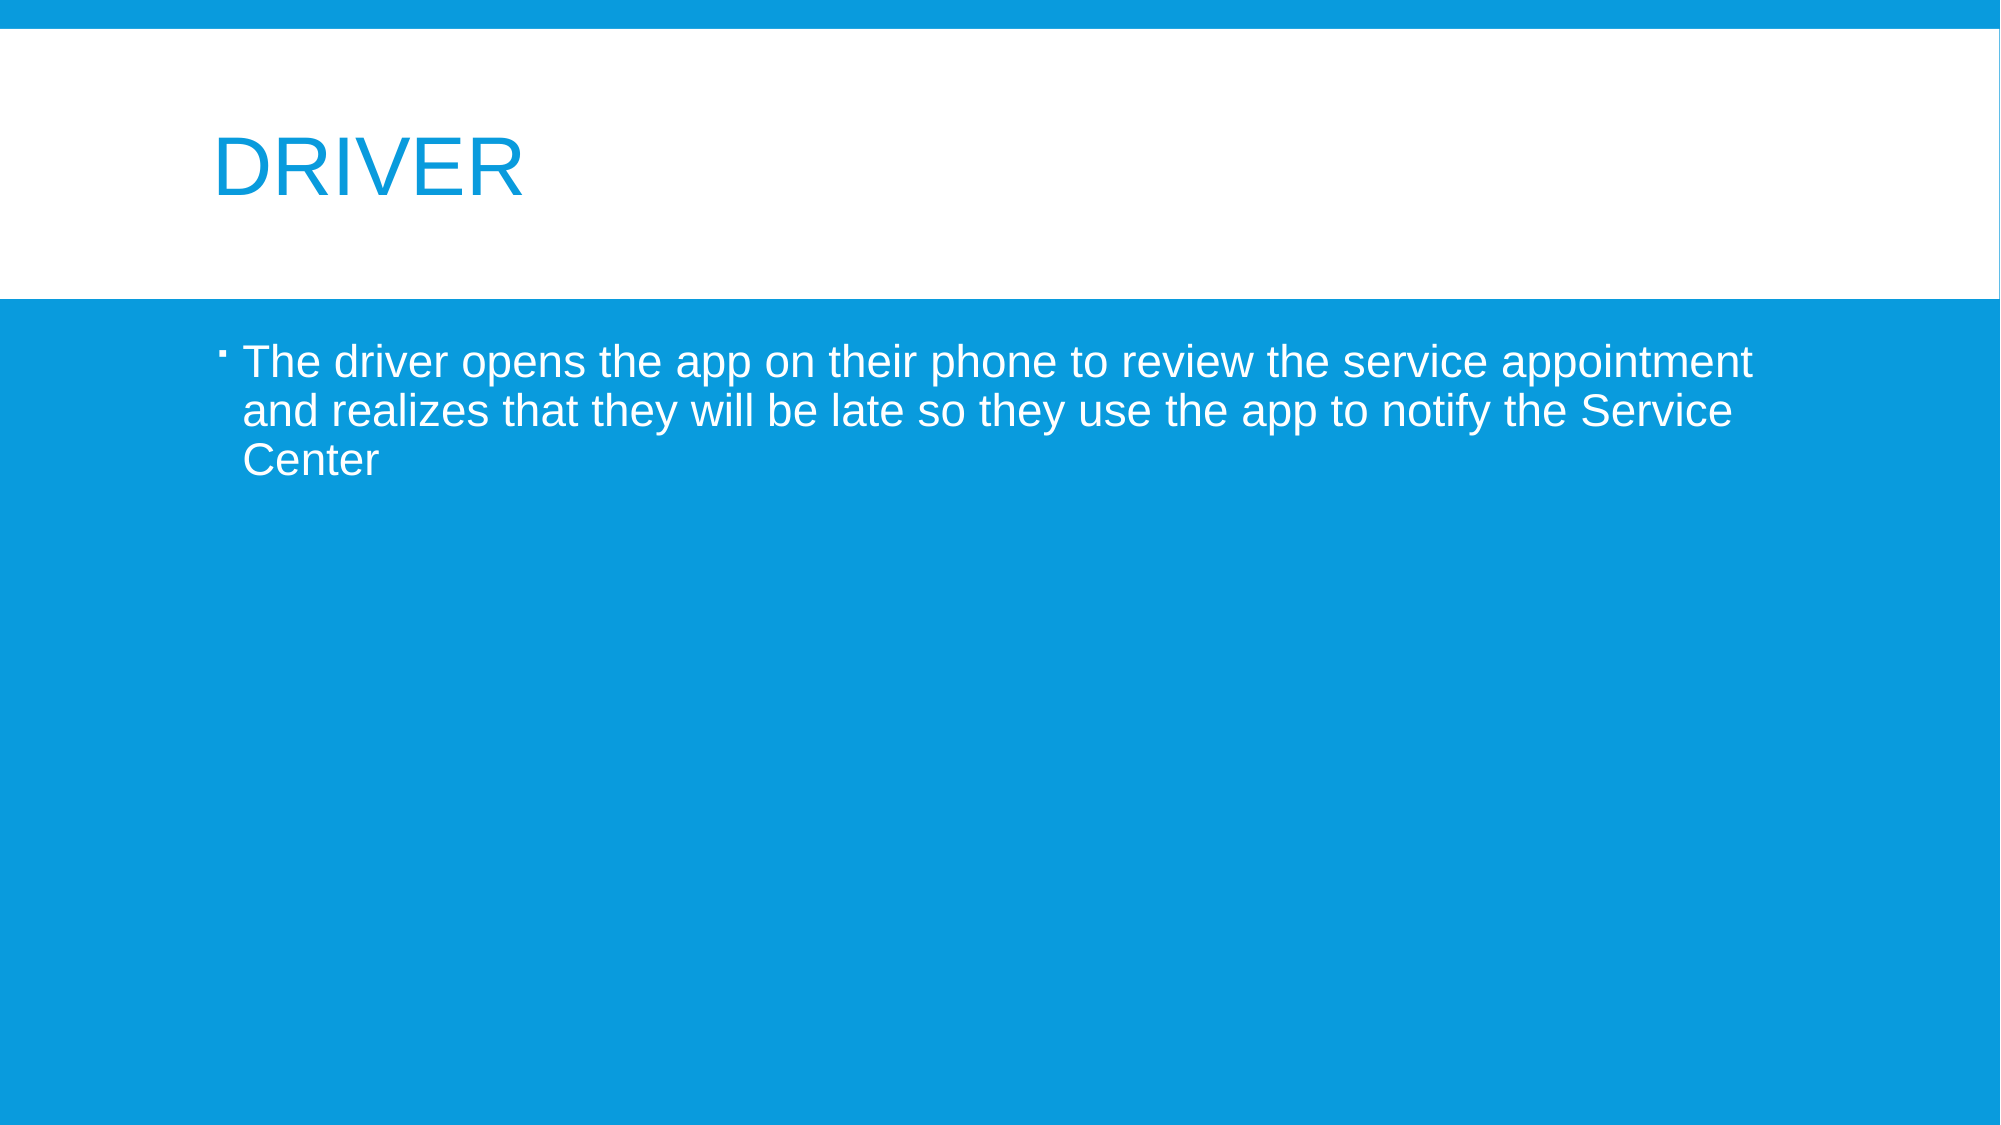

# Driver
The driver opens the app on their phone to review the service appointment and realizes that they will be late so they use the app to notify the Service Center